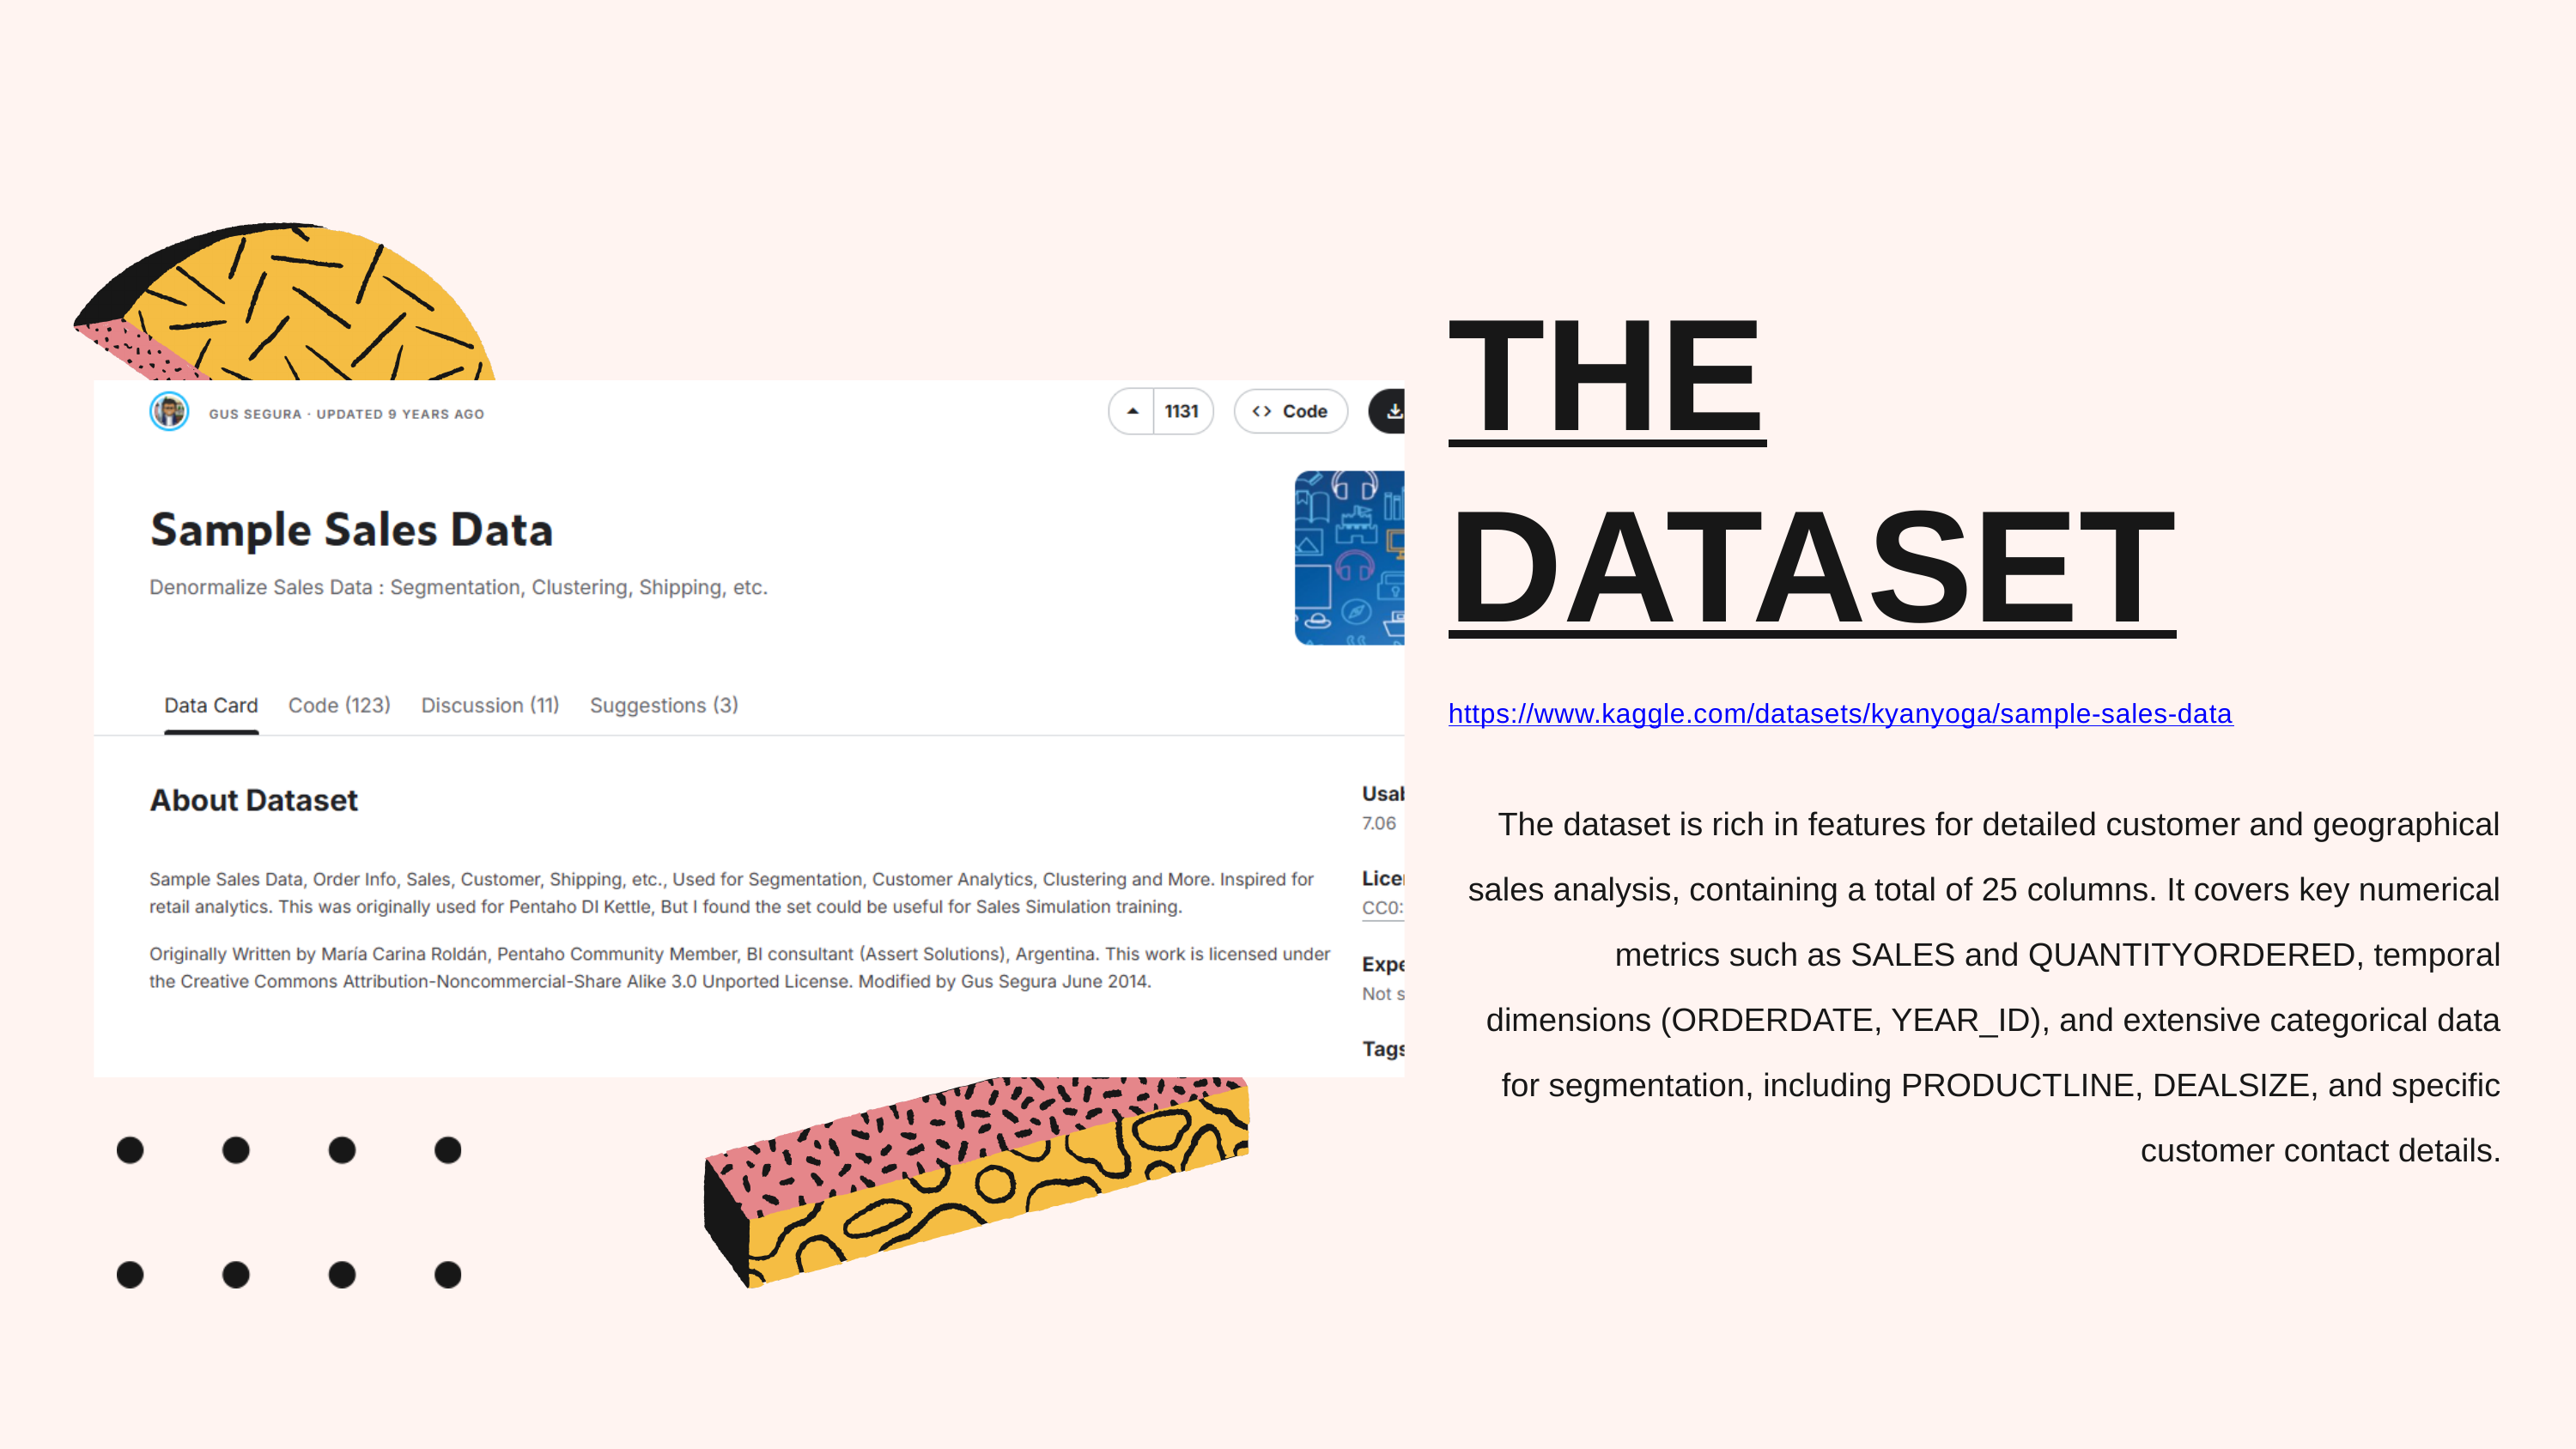

THE
DATASET
https://www.kaggle.com/datasets/kyanyoga/sample-sales-data
The dataset is rich in features for detailed customer and geographical sales analysis, containing a total of 25 columns. It covers key numerical metrics such as SALES and QUANTITYORDERED, temporal dimensions (ORDERDATE, YEAR_ID), and extensive categorical data for segmentation, including PRODUCTLINE, DEALSIZE, and specific customer contact details.